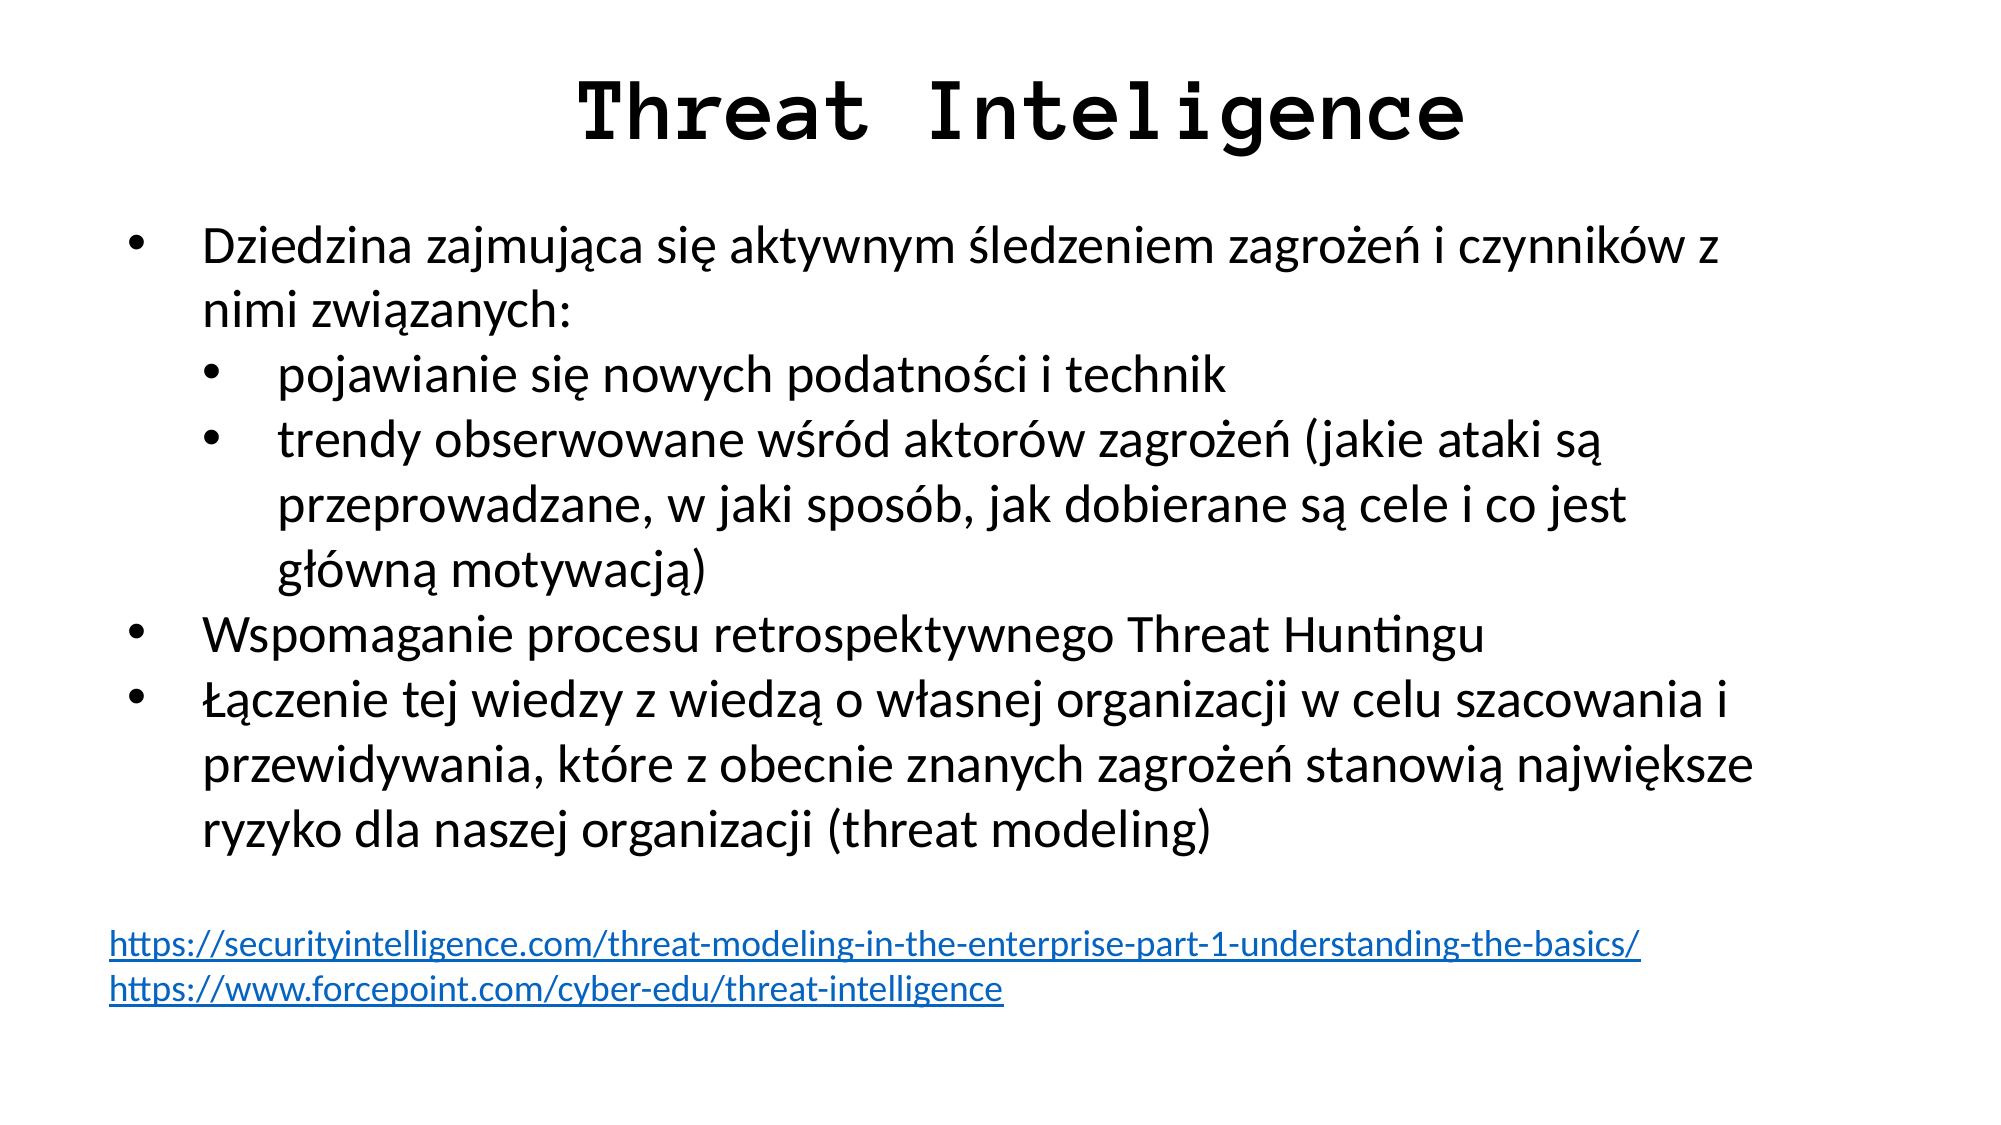

# Threat Inteligence
Dziedzina zajmująca się aktywnym śledzeniem zagrożeń i czynników z nimi związanych:
pojawianie się nowych podatności i technik
trendy obserwowane wśród aktorów zagrożeń (jakie ataki są przeprowadzane, w jaki sposób, jak dobierane są cele i co jest główną motywacją)
Wspomaganie procesu retrospektywnego Threat Huntingu
Łączenie tej wiedzy z wiedzą o własnej organizacji w celu szacowania i przewidywania, które z obecnie znanych zagrożeń stanowią największe ryzyko dla naszej organizacji (threat modeling)
https://securityintelligence.com/threat-modeling-in-the-enterprise-part-1-understanding-the-basics/
https://www.forcepoint.com/cyber-edu/threat-intelligence